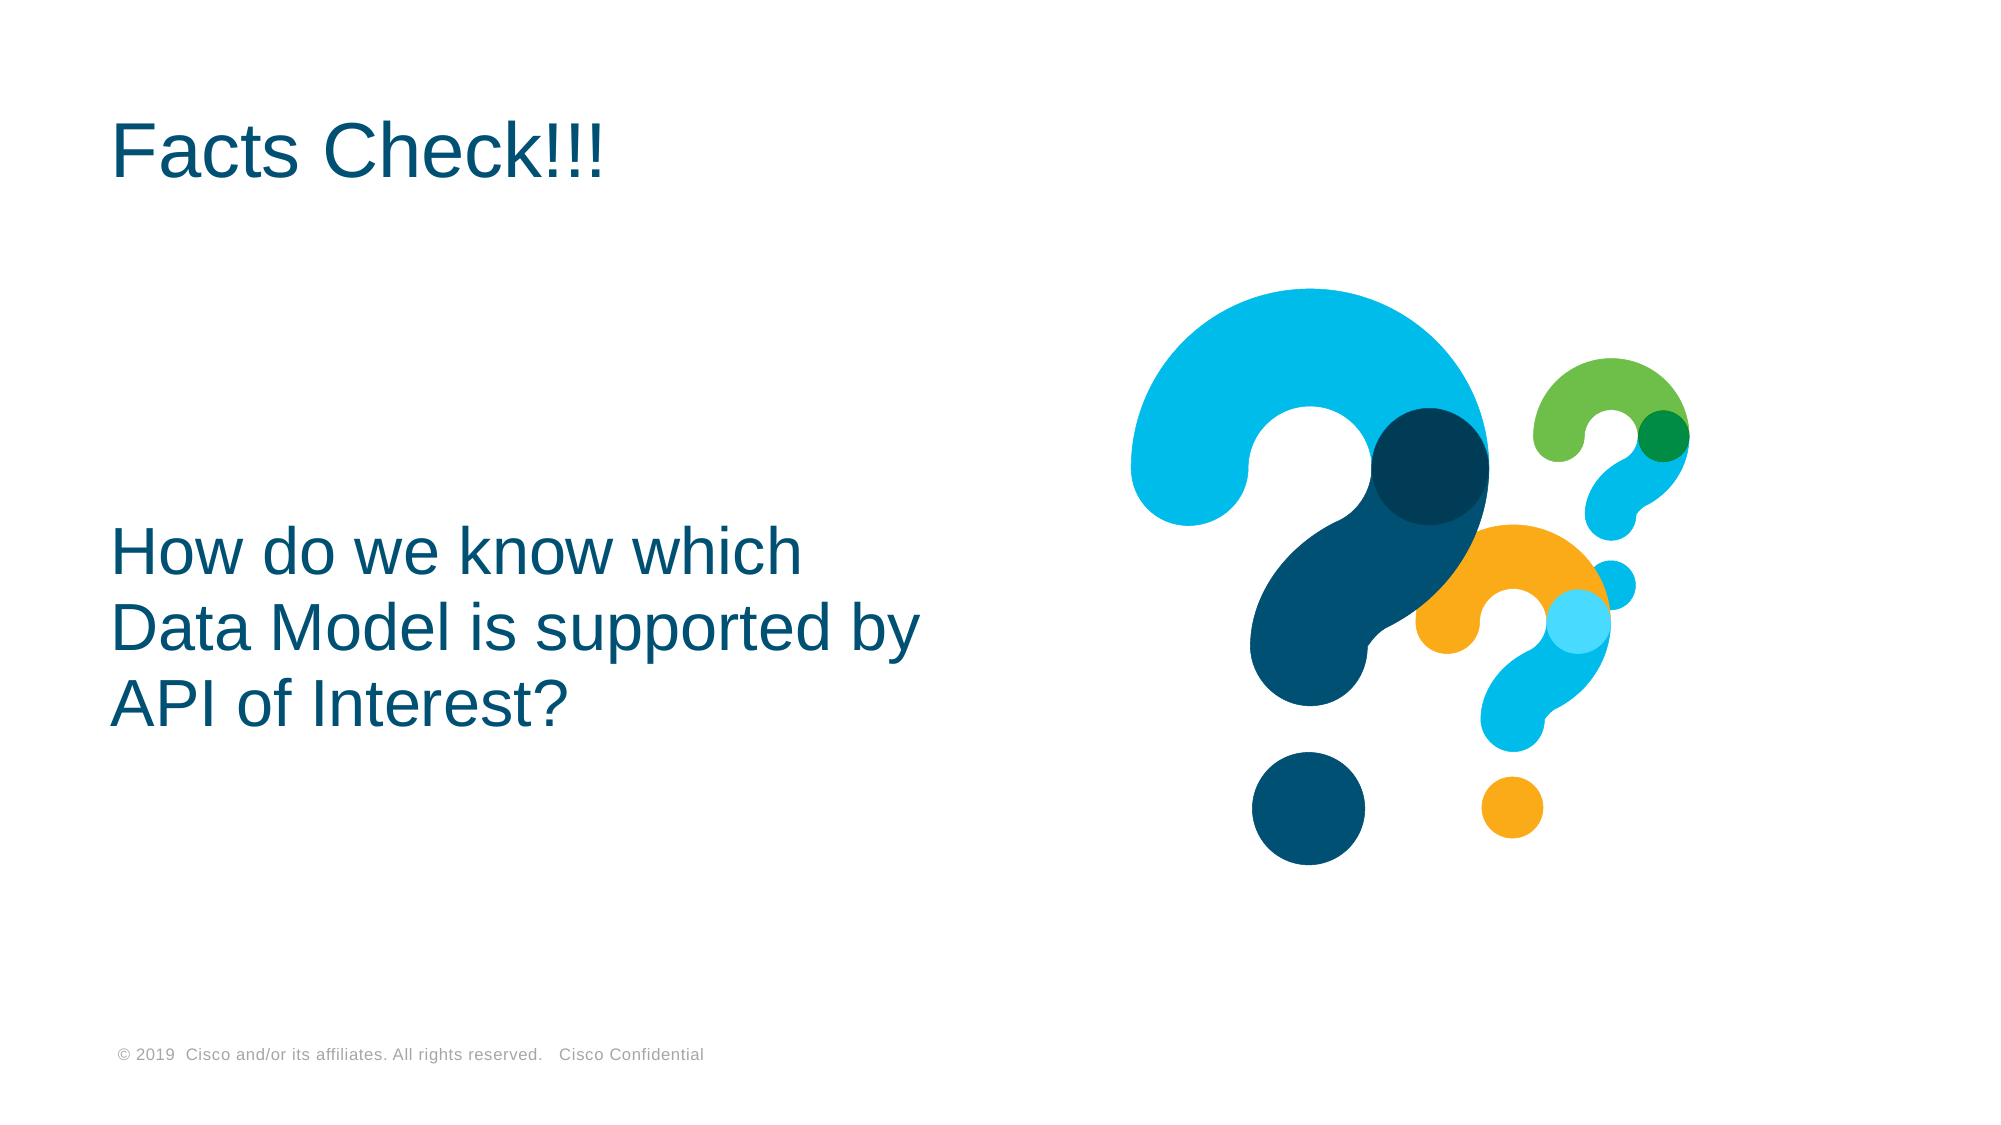

# Facts Check!!!

How do we know which Data Model is supported by API of Interest?